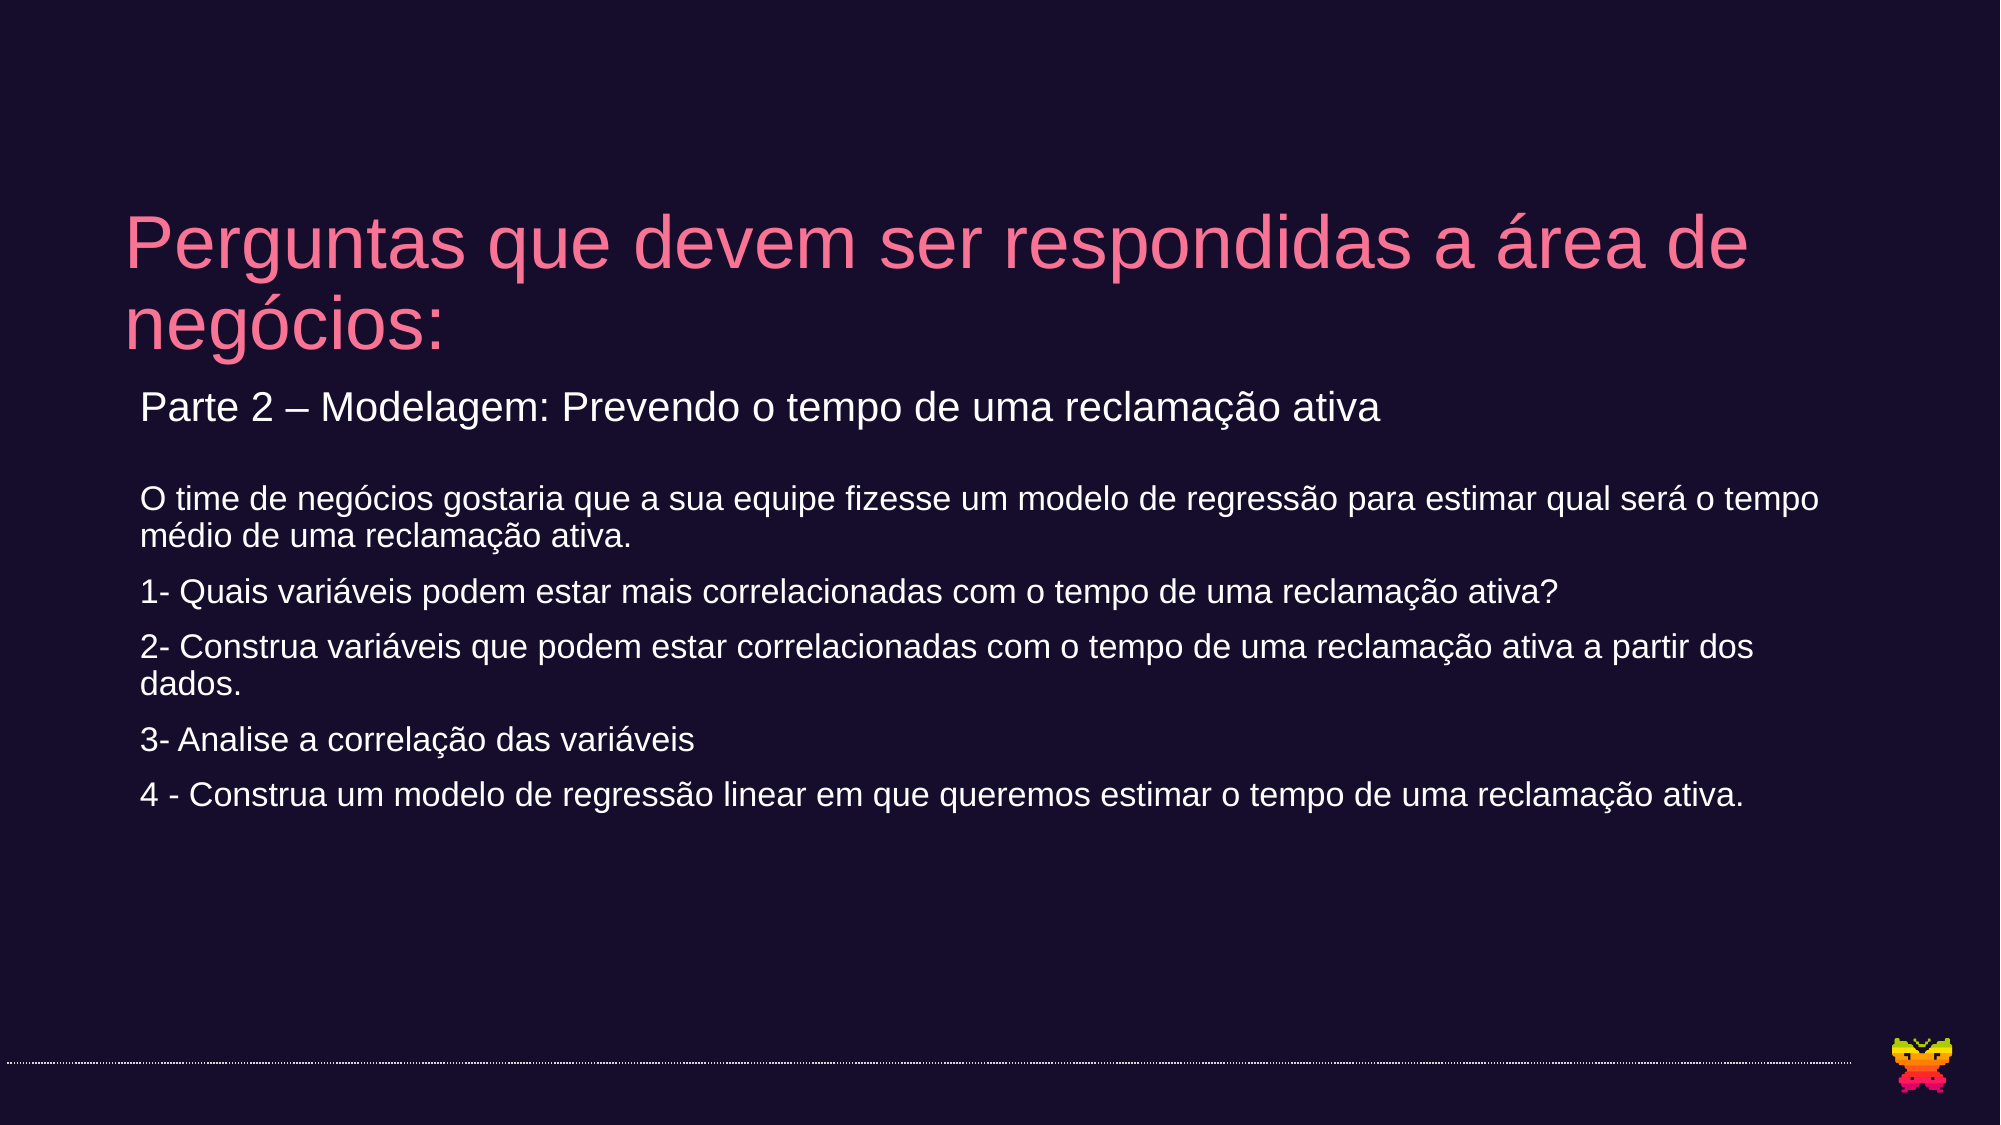

# Perguntas que devem ser respondidas a área de negócios:
Parte 2 – Modelagem: Prevendo o tempo de uma reclamação ativa

O time de negócios gostaria que a sua equipe fizesse um modelo de regressão para estimar qual será o tempo médio de uma reclamação ativa.
1- Quais variáveis podem estar mais correlacionadas com o tempo de uma reclamação ativa?
2- Construa variáveis que podem estar correlacionadas com o tempo de uma reclamação ativa a partir dos dados.
3- Analise a correlação das variáveis
4 - Construa um modelo de regressão linear em que queremos estimar o tempo de uma reclamação ativa.